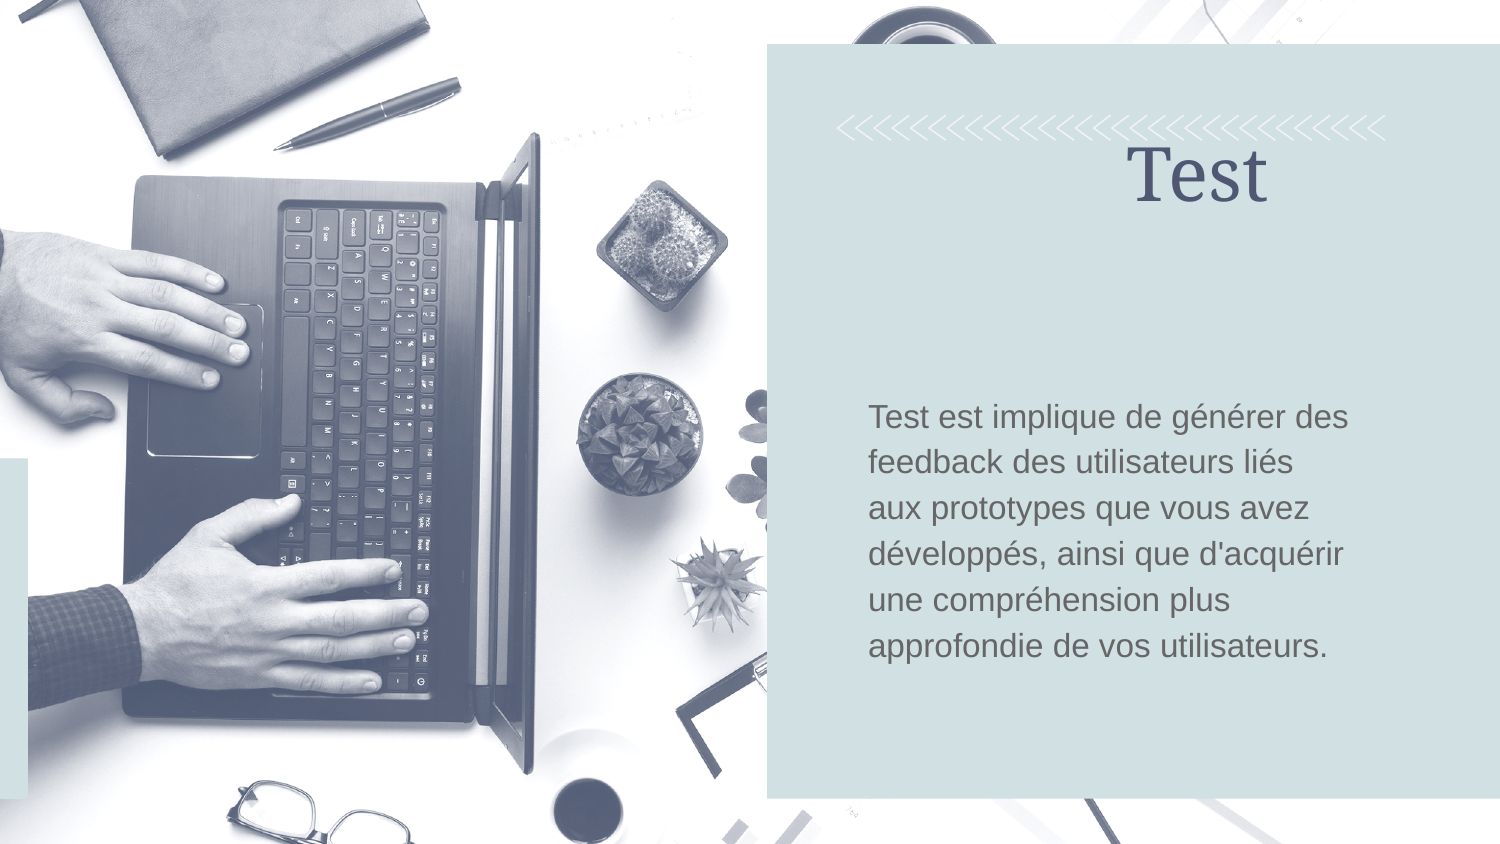

# Test
Test est implique de générer des feedback des utilisateurs liés aux prototypes que vous avez développés, ainsi que d'acquérir une compréhension plus approfondie de vos utilisateurs.